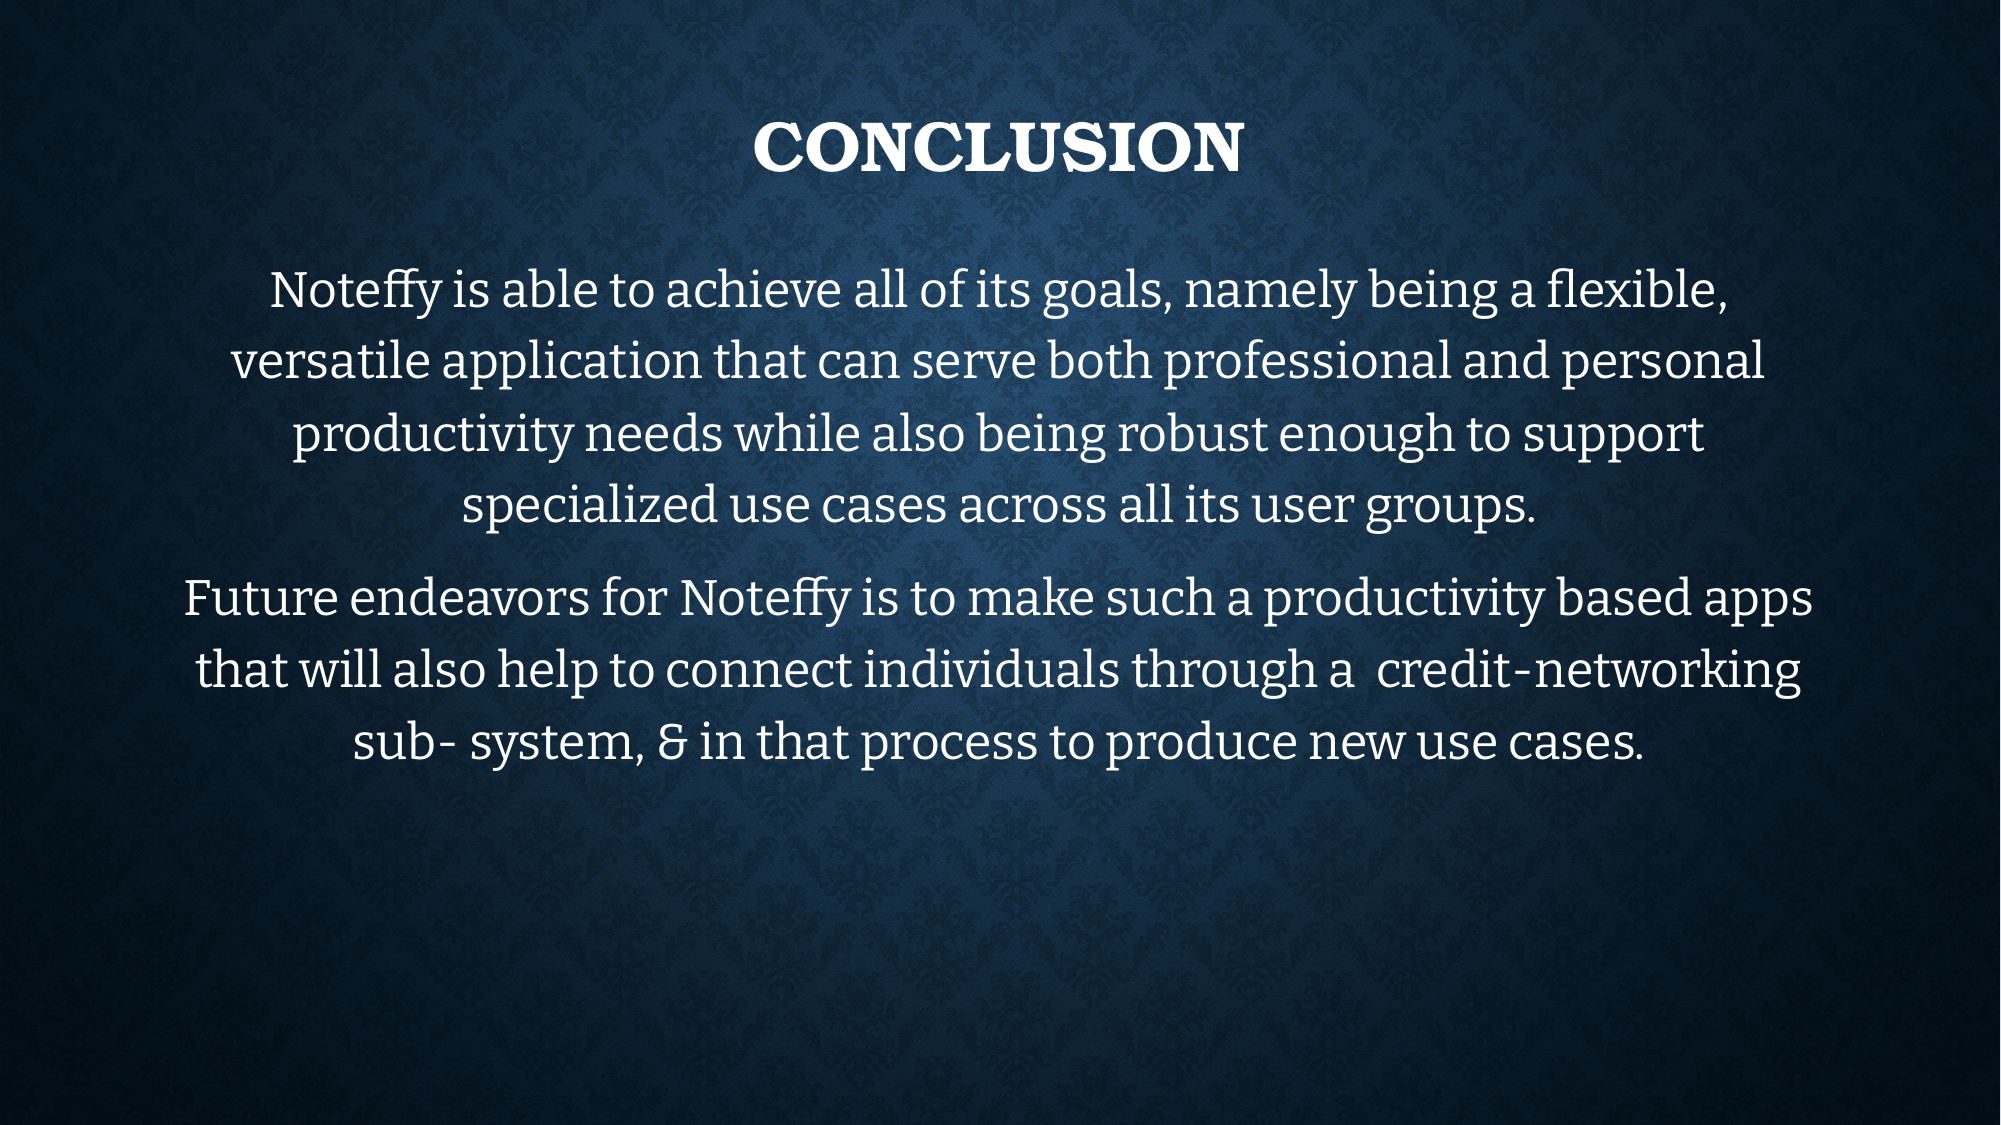

# conclusion
Noteffy is able to achieve all of its goals, namely being a flexible, versatile application that can serve both professional and personal productivity needs while also being robust enough to support specialized use cases across all its user groups.
Future endeavors for Noteffy is to make such a productivity based apps that will also help to connect individuals through a  credit-networking sub- system, & in that process to produce new use cases.